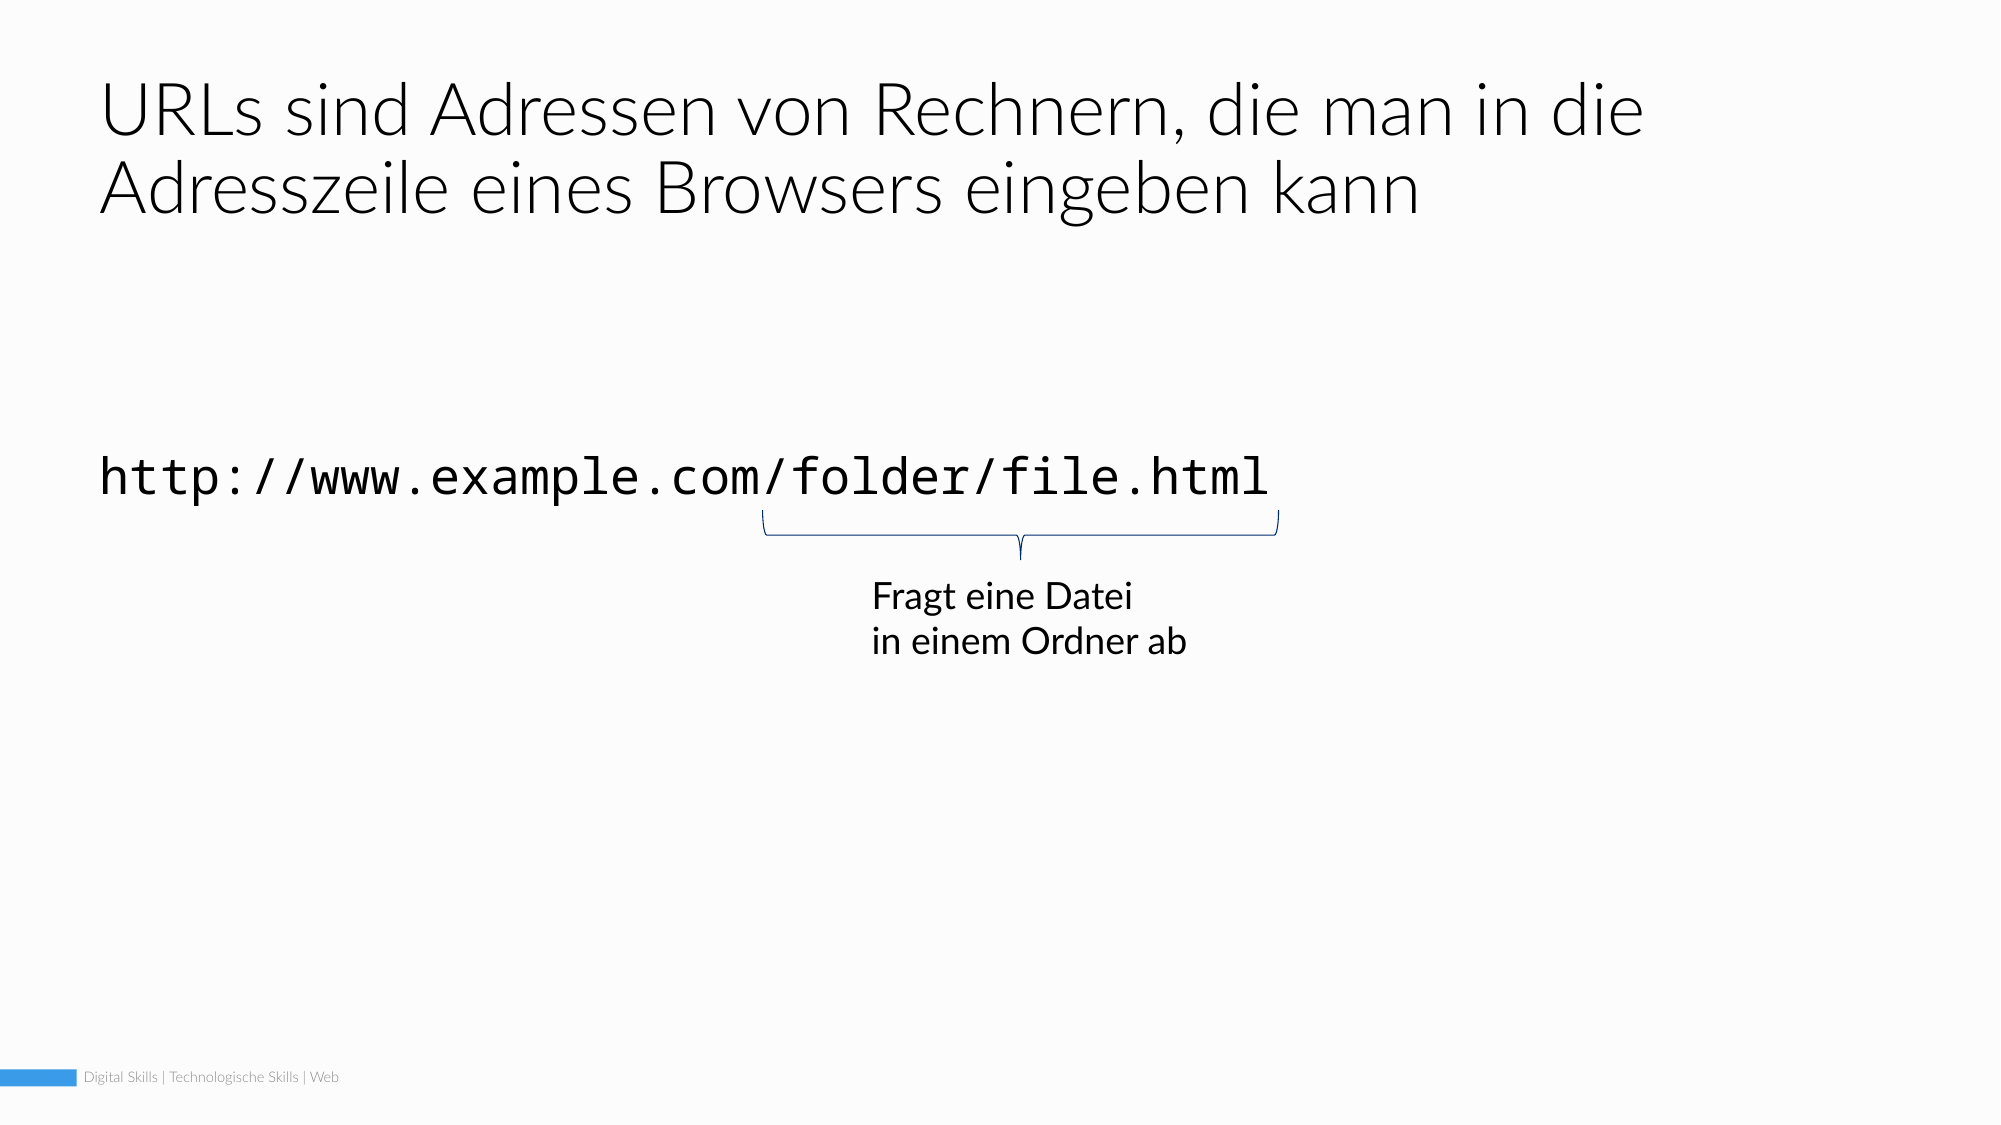

# URLs sind Adressen von Rechnern, die man in die Adresszeile eines Browsers eingeben kann

http://www.example.com/folder/file.html
Fragt eine Datei
in einem Ordner ab